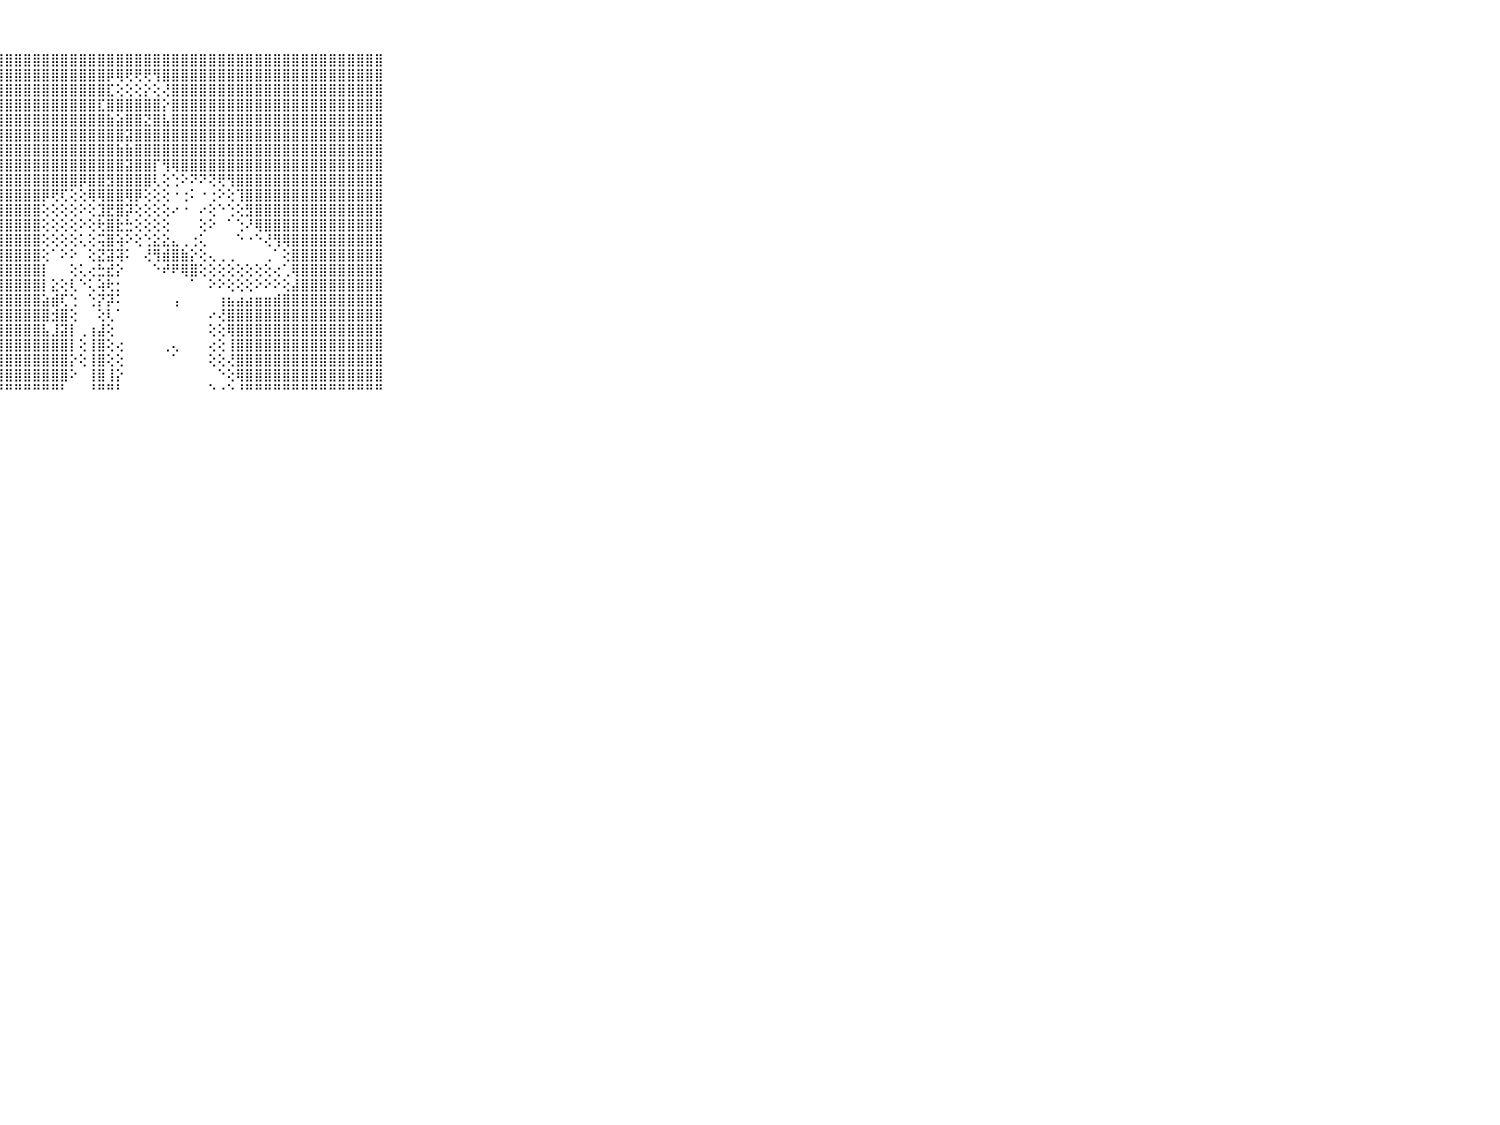

⠀⠀⠀⠀⠀⠀⠀⠀⠀⠀⠀⣿⣿⣿⣿⣿⣿⣿⣿⣿⣿⣿⣿⣿⣿⣿⣿⣿⣿⣿⣿⣿⣿⣿⣿⣿⣿⣿⣿⣿⣿⣿⣿⣿⣿⣿⣿⣿⣿⣿⣿⣿⣿⣿⣿⣿⣿⣿⣿⣿⣿⣿⣿⣿⣿⣿⣿⣿⣿⠀⠀⠀⠀⠀⠀⠀⠀⠀⠀⠀⠀
⠀⠀⠀⠀⠀⠀⠀⠀⠀⠀⠀⣿⣿⣿⣿⣿⣿⣿⣿⣿⣿⣿⣿⣿⣿⣿⣿⣿⣿⣿⣿⣿⣿⣿⣿⣿⣿⣿⣿⡿⢿⢟⢟⢟⢻⣿⣿⣿⣿⣿⣿⣿⣿⣿⣿⣿⣿⣿⣿⣿⣿⣿⣿⣿⣿⣿⣿⣿⣿⠀⠀⠀⠀⠀⠀⠀⠀⠀⠀⠀⠀
⠀⠀⠀⠀⠀⠀⠀⠀⠀⠀⠀⣿⣿⣿⣿⣿⣿⣿⣿⣿⣿⣿⣿⣿⣿⣿⣿⣿⣿⣿⣿⣿⣿⣿⣿⣿⣿⣿⣿⣏⢕⢕⢕⡕⢕⢜⣿⣿⣿⣿⣿⣿⣿⣿⣿⣿⣿⣿⣿⣿⣿⣿⣿⣿⣿⣿⣿⣿⣿⠀⠀⠀⠀⠀⠀⠀⠀⠀⠀⠀⠀
⠀⠀⠀⠀⠀⠀⠀⠀⠀⠀⠀⣿⣿⣿⣿⣿⣿⣿⣿⣿⣿⣿⣿⣿⣿⣿⣿⣿⣿⣿⣿⣿⣿⣿⣿⣿⣿⣿⣏⣿⣿⣿⣿⣿⣿⡕⣿⣿⣿⣿⣿⣿⣿⣿⣿⣿⣿⣿⣿⣿⣿⣿⣿⣿⣿⣿⣿⣿⣿⠀⠀⠀⠀⠀⠀⠀⠀⠀⠀⠀⠀
⠀⠀⠀⠀⠀⠀⠀⠀⠀⠀⠀⣿⣿⣿⣿⣿⣿⣿⣿⣿⣿⣿⣿⣿⣿⣿⣿⣿⣿⣿⣿⣿⣿⣿⣿⣿⣿⣿⣿⣷⣵⣿⣿⣝⣿⣧⣿⣿⣿⣿⣿⣿⣿⣿⣿⣿⣿⣿⣿⣿⣿⣿⣿⣿⣿⣿⣿⣿⣿⠀⠀⠀⠀⠀⠀⠀⠀⠀⠀⠀⠀
⠀⠀⠀⠀⠀⠀⠀⠀⠀⠀⠀⣿⣿⣿⣿⣿⣿⣿⣿⣿⣿⣿⣿⣿⣿⣿⣿⣿⣿⣿⣿⣿⣿⣿⣿⣿⣿⣿⣿⣿⣿⣽⣿⣿⣿⣿⣿⣿⣿⣿⣿⣿⣿⣿⣿⣿⣿⣿⣿⣿⣿⣿⣿⣿⣿⣿⣿⣿⣿⠀⠀⠀⠀⠀⠀⠀⠀⠀⠀⠀⠀
⠀⠀⠀⠀⠀⠀⠀⠀⠀⠀⠀⣿⣿⣿⣿⣿⣿⣿⣿⣿⣿⣿⣿⣿⣿⣿⣿⣿⣿⣿⣿⣿⣿⣿⣿⣿⣿⣿⣿⣿⣷⣷⣿⣿⣿⣿⣿⣿⣿⣿⣿⣿⣿⣿⣿⣿⣿⣿⣿⣿⣿⣿⣿⣿⣿⣿⣿⣿⣿⠀⠀⠀⠀⠀⠀⠀⠀⠀⠀⠀⠀
⠀⠀⠀⠀⠀⠀⠀⠀⠀⠀⠀⣿⣿⣿⣿⣿⣿⣿⣿⣿⣿⣿⣿⣿⣿⣿⣿⣿⣿⣿⣿⣿⣿⣿⣿⣿⣿⣿⣿⣿⣿⣽⣿⣿⡏⢻⢿⣿⣿⣿⣿⣿⣿⣿⣿⣿⣿⣿⣿⣿⣿⣿⣿⣿⣿⣿⣿⣿⣿⠀⠀⠀⠀⠀⠀⠀⠀⠀⠀⠀⠀
⠀⠀⠀⠀⠀⠀⠀⠀⠀⠀⠀⣿⣿⣿⣿⣿⣿⣿⣿⣿⣿⣿⣿⣿⣿⣿⣿⣿⣿⣿⣿⣿⣿⣿⣿⣿⡿⣿⣿⣻⣿⣿⣿⣿⢇⢕⢑⠕⠝⠝⢝⢟⢻⣿⣿⣿⣿⣿⣿⣿⣿⣿⣿⣿⣿⣿⣿⣿⣿⠀⠀⠀⠀⠀⠀⠀⠀⠀⠀⠀⠀
⠀⠀⠀⠀⠀⠀⠀⠀⠀⠀⠀⣿⣿⣿⣿⣿⣿⣿⣿⣿⣿⣿⣿⣿⣿⣿⣿⣿⣿⣿⣿⣿⡿⢟⢏⢕⢕⢿⢿⣿⣿⢿⡿⢕⢕⢕⠐⢐⠅⠐⢐⠕⢕⢹⣿⣿⣿⣿⣿⣿⣿⣿⣿⣿⣿⣿⣿⣿⣿⠀⠀⠀⠀⠀⠀⠀⠀⠀⠀⠀⠀
⠀⠀⠀⠀⠀⠀⠀⠀⠀⠀⠀⣿⣿⣿⣿⣿⣿⣿⣿⣿⣿⣿⣿⣿⣿⣿⣿⣿⣿⣿⣿⣿⢕⢕⢕⢕⠕⢕⣹⣟⣿⡽⢕⢕⢕⢕⠔⠐⠀⠔⢕⠑⢑⢕⣻⣿⣿⣿⣿⣿⣿⣿⣿⣿⣿⣿⣿⣿⣿⠀⠀⠀⠀⠀⠀⠀⠀⠀⠀⠀⠀
⠀⠀⠀⠀⠀⠀⠀⠀⠀⠀⠀⣿⣿⣿⣿⣿⣿⣿⣿⣿⣿⣿⣿⣿⣿⣿⣿⣿⣿⣿⣿⣿⢕⢕⢕⢕⠕⢕⢗⣿⣗⣓⢕⢕⢕⢕⠀⠀⠀⢕⠕⠀⠁⢑⠜⢿⣿⣿⣿⣿⣿⣿⣿⣿⣿⣿⣿⣿⣿⠀⠀⠀⠀⠀⠀⠀⠀⠀⠀⠀⠀
⠀⠀⠀⠀⠀⠀⠀⠀⠀⠀⠀⣿⣿⣿⣿⣿⣿⣿⣿⣿⣿⣿⣿⣿⣿⣿⣿⣿⣿⣿⣿⣿⢕⢕⢕⢕⢅⢕⢭⣿⢵⠕⢕⢑⣕⣕⣄⢀⢐⢅⠀⠀⠀⠑⠐⠑⢜⢻⢿⣿⣿⣿⣿⣿⣿⣿⣿⣿⣿⠀⠀⠀⠀⠀⠀⠀⠀⠀⠀⠀⠀
⠀⠀⠀⠀⠀⠀⠀⠀⠀⠀⠀⣿⣿⣿⣿⣿⣿⣿⣿⣿⣿⣿⣿⣿⣿⣿⣿⣿⣿⣿⣿⣿⢕⠁⠕⠕⠀⢕⣝⣽⢽⠅⠀⢜⢻⣾⣿⣷⡕⢕⢄⢀⢀⠀⠀⠀⢀⠁⢕⣿⣿⣿⣿⣿⣿⣿⣿⣿⣿⠀⠀⠀⠀⠀⠀⠀⠀⠀⠀⠀⠀
⠀⠀⠀⠀⠀⠀⠀⠀⠀⠀⠀⣿⣿⣿⣿⣿⣿⣿⣿⣿⣿⣿⣿⣿⣿⣿⣿⣿⣿⣿⣿⣿⡇⠀⠀⢕⢅⢔⣓⣞⡕⠀⠀⠀⠑⠞⠟⢿⣿⢕⢕⢕⢕⢕⢕⢕⢕⢔⢁⢿⣿⣿⣿⣿⣿⣿⣿⣿⣿⠀⠀⠀⠀⠀⠀⠀⠀⠀⠀⠀⠀
⠀⠀⠀⠀⠀⠀⠀⠀⠀⠀⠀⣿⣿⣿⣿⣿⣿⣿⣿⣿⣿⣿⣿⣿⣿⣿⣿⣿⣿⣿⣿⣿⡇⣕⢕⢇⠑⢅⢵⢗⡂⠀⠀⠀⠀⠀⠀⠀⠁⠀⠕⠕⢕⢕⢕⠕⠕⠕⢕⣼⣿⣿⣿⣿⣿⣿⣿⣿⣿⠀⠀⠀⠀⠀⠀⠀⠀⠀⠀⠀⠀
⠀⠀⠀⠀⠀⠀⠀⠀⠀⠀⠀⣿⣿⣿⣿⣿⣿⣿⣿⣿⣿⣿⣿⣿⣿⣿⣿⣿⣿⣿⣿⣿⣵⣾⢏⢑⠀⢑⡝⡽⠅⠀⠀⠀⠀⠀⢠⠀⠀⠀⠀⢰⣦⣴⣴⣶⣶⣾⣿⣿⣿⣿⣿⣿⣿⣿⣿⣿⣿⠀⠀⠀⠀⠀⠀⠀⠀⠀⠀⠀⠀
⠀⠀⠀⠀⠀⠀⠀⠀⠀⠀⠀⣿⣿⣿⣿⣿⣿⣿⣿⣿⣿⣿⣿⣿⣿⣿⣿⣿⣿⣿⣿⣿⣿⣺⣿⢕⠀⠀⢕⢇⠁⠀⠀⠀⠀⠀⠀⠀⠀⠀⠔⢜⣿⣿⣿⣿⣿⣿⣿⣿⣿⣿⣿⣿⣿⣿⣿⣿⣿⠀⠀⠀⠀⠀⠀⠀⠀⠀⠀⠀⠀
⠀⠀⠀⠀⠀⠀⠀⠀⠀⠀⠀⣿⣿⣿⣿⣿⣿⣿⣿⣿⣿⣿⣿⣿⣿⣿⣿⣿⣿⣿⣿⣿⣧⣸⣽⡇⢀⢰⣼⢕⠀⠀⠀⠀⠀⠀⠀⠀⠀⠀⢕⢕⢿⣿⣿⣿⣿⣿⣿⣿⣿⣿⣿⣿⣿⣿⣿⣿⣿⠀⠀⠀⠀⠀⠀⠀⠀⠀⠀⠀⠀
⠀⠀⠀⠀⠀⠀⠀⠀⠀⠀⠀⣿⣿⣿⣿⣿⣿⣿⣿⣿⣿⣿⣿⣿⣿⣿⣿⣿⣿⣿⣿⣿⣿⣿⣿⡇⢕⢸⣿⢕⢔⠀⠀⠀⠀⢀⢄⠀⠀⠀⢔⢕⢸⣿⣿⣿⣿⣿⣿⣿⣿⣿⣿⣿⣿⣿⣿⣿⣿⠀⠀⠀⠀⠀⠀⠀⠀⠀⠀⠀⠀
⠀⠀⠀⠀⠀⠀⠀⠀⠀⠀⠀⣿⣿⣿⣿⣿⣿⣿⣿⣿⣿⣿⣿⣿⣿⣿⣿⣿⣿⣿⣿⣿⣿⣿⣿⡕⢕⢸⣿⢕⢕⠀⠀⠀⠀⠀⠁⠀⠀⠀⢕⢕⢜⣿⣿⣿⣿⣿⣿⣿⣿⣿⣿⣿⣿⣿⣿⣿⣿⠀⠀⠀⠀⠀⠀⠀⠀⠀⠀⠀⠀
⠀⠀⠀⠀⠀⠀⠀⠀⠀⠀⠀⣿⣿⣿⣿⣿⣿⣿⣿⣿⣿⣿⣿⣿⣿⣿⣿⣿⣿⣿⣿⣿⣿⣿⣿⠕⠀⢸⣿⢸⡕⠀⠀⠀⠀⠀⠀⠀⠀⠀⠀⠑⢕⢿⣿⣿⣿⣿⣿⣿⣿⣿⣿⣿⣿⣿⣿⣿⣿⠀⠀⠀⠀⠀⠀⠀⠀⠀⠀⠀⠀
⠀⠀⠀⠀⠀⠀⠀⠀⠀⠀⠀⠛⠛⠛⠛⠛⠛⠛⠛⠛⠛⠛⠛⠛⠛⠛⠛⠛⠛⠛⠛⠛⠛⠛⠃⠀⠀⠘⠛⠛⠃⠀⠀⠀⠀⠀⠀⠀⠀⠀⠑⠐⠑⠘⠛⠛⠛⠛⠛⠛⠛⠛⠛⠛⠛⠛⠛⠛⠛⠀⠀⠀⠀⠀⠀⠀⠀⠀⠀⠀⠀